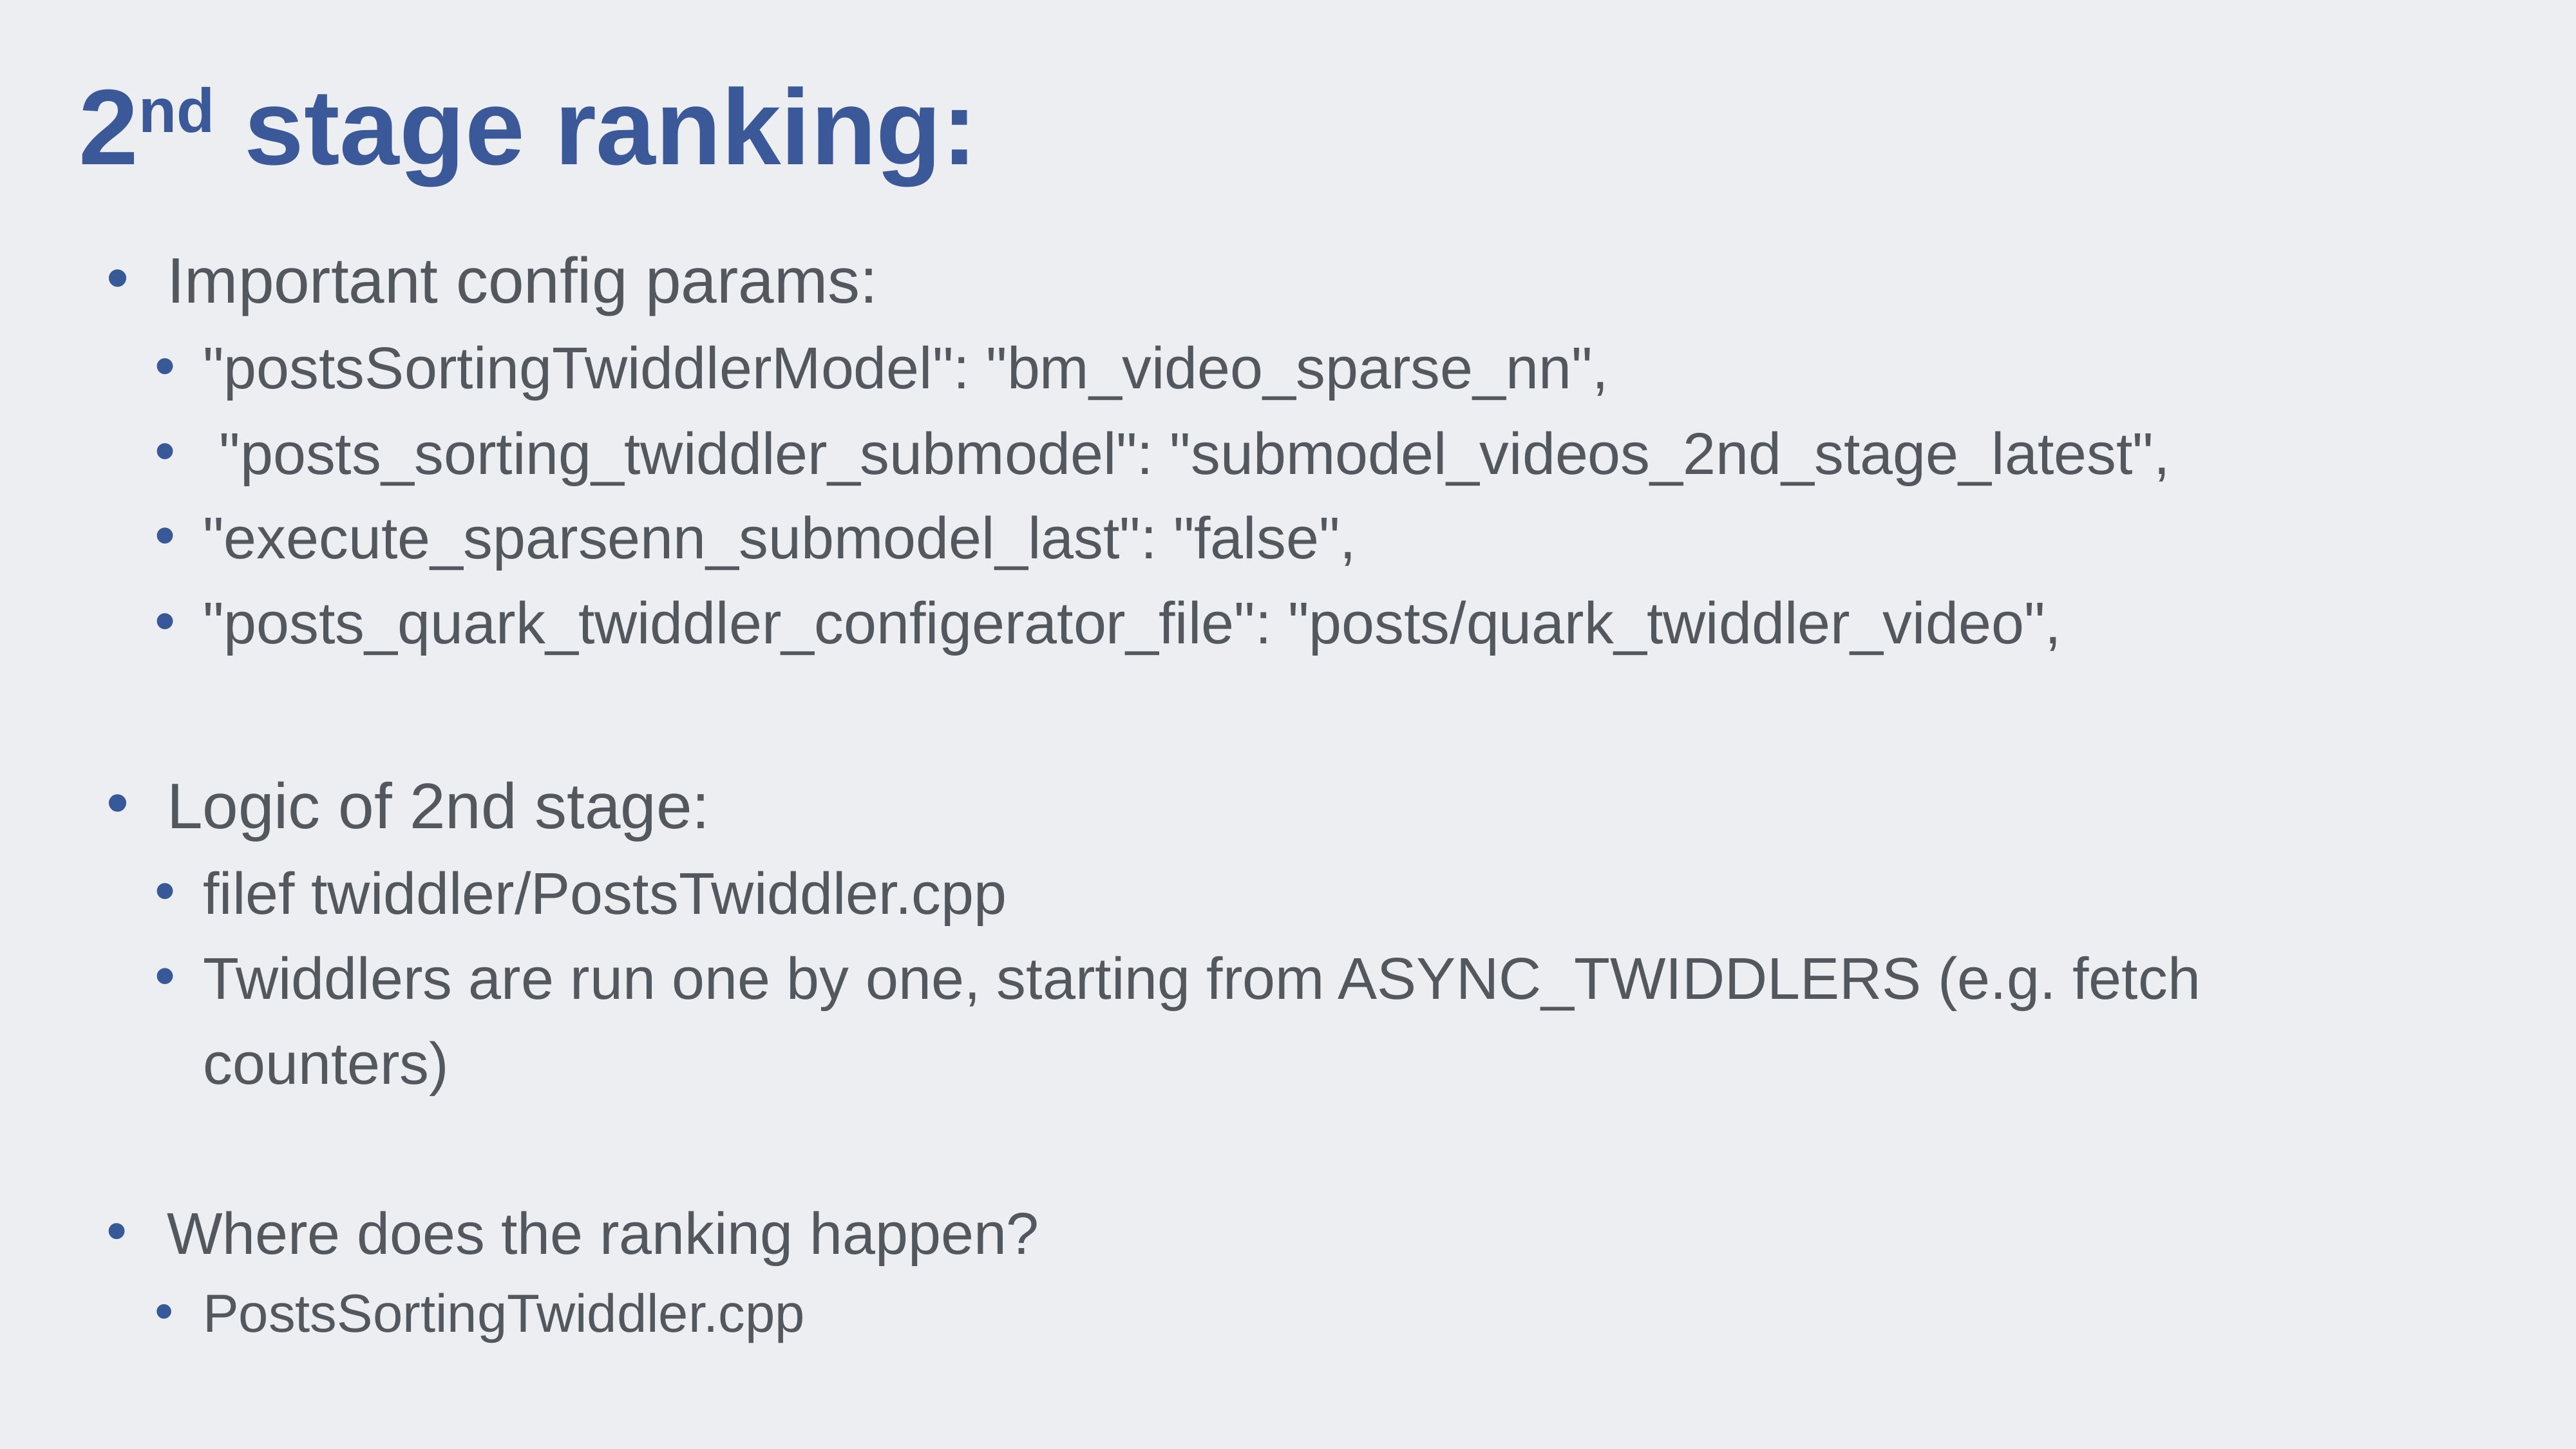

# 2nd stage ranking:
Important config params:
"postsSortingTwiddlerModel": "bm_video_sparse_nn",
 "posts_sorting_twiddler_submodel": "submodel_videos_2nd_stage_latest",
"execute_sparsenn_submodel_last": "false",
"posts_quark_twiddler_configerator_file": "posts/quark_twiddler_video",

Logic of 2nd stage:
filef twiddler/PostsTwiddler.cpp
Twiddlers are run one by one, starting from ASYNC_TWIDDLERS (e.g. fetch counters)

Where does the ranking happen?
PostsSortingTwiddler.cpp